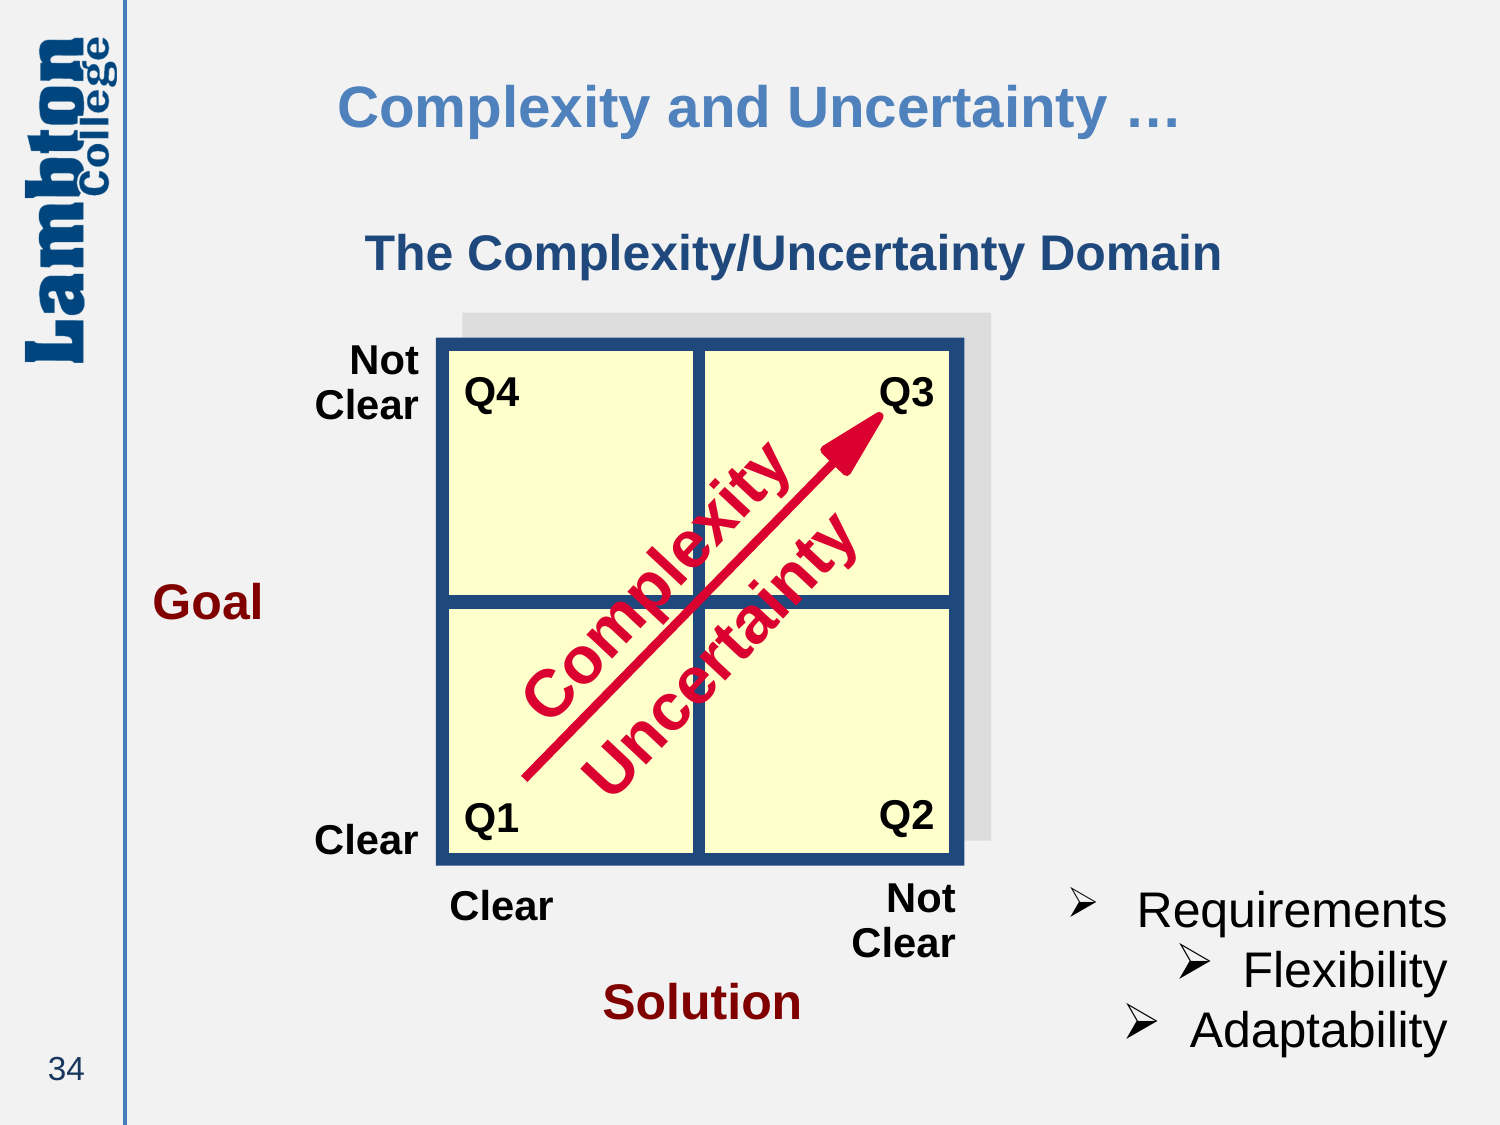

Complexity and Uncertainty …
The Complexity/Uncertainty Domain

Not
Clear

Q4
Q3

Complexity
Goal
Uncertainty
Q2
Q1
Clear
Not
Clear
Clear
Solution
   Requirements
  Flexibility
  Adaptability
34